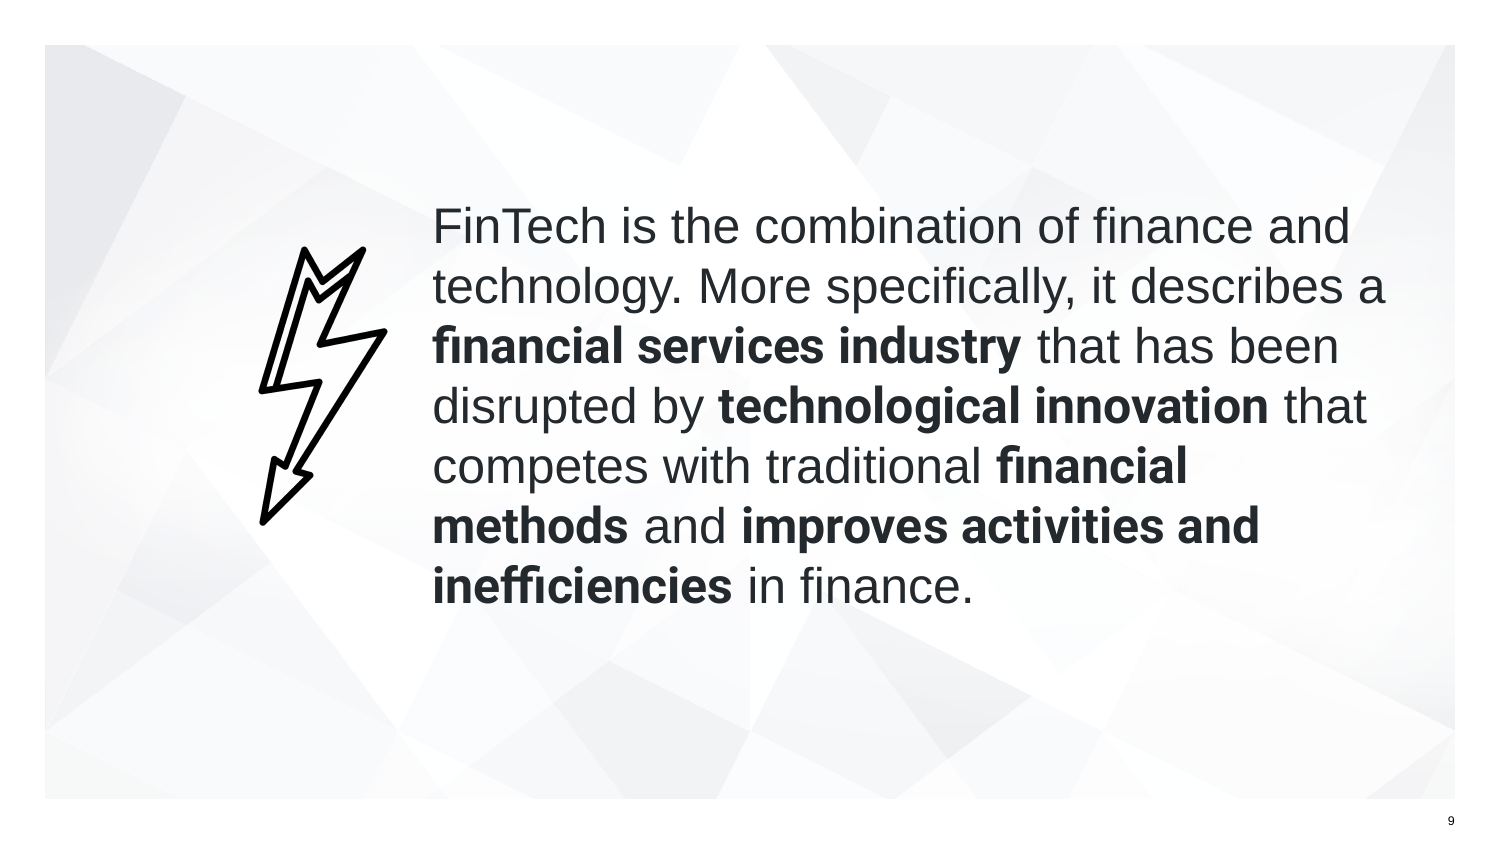

# FinTech is the combination of finance and technology. More specifically, it describes a financial services industry that has been disrupted by technological innovation that competes with traditional financial methods and improves activities and inefficiencies in finance.
9